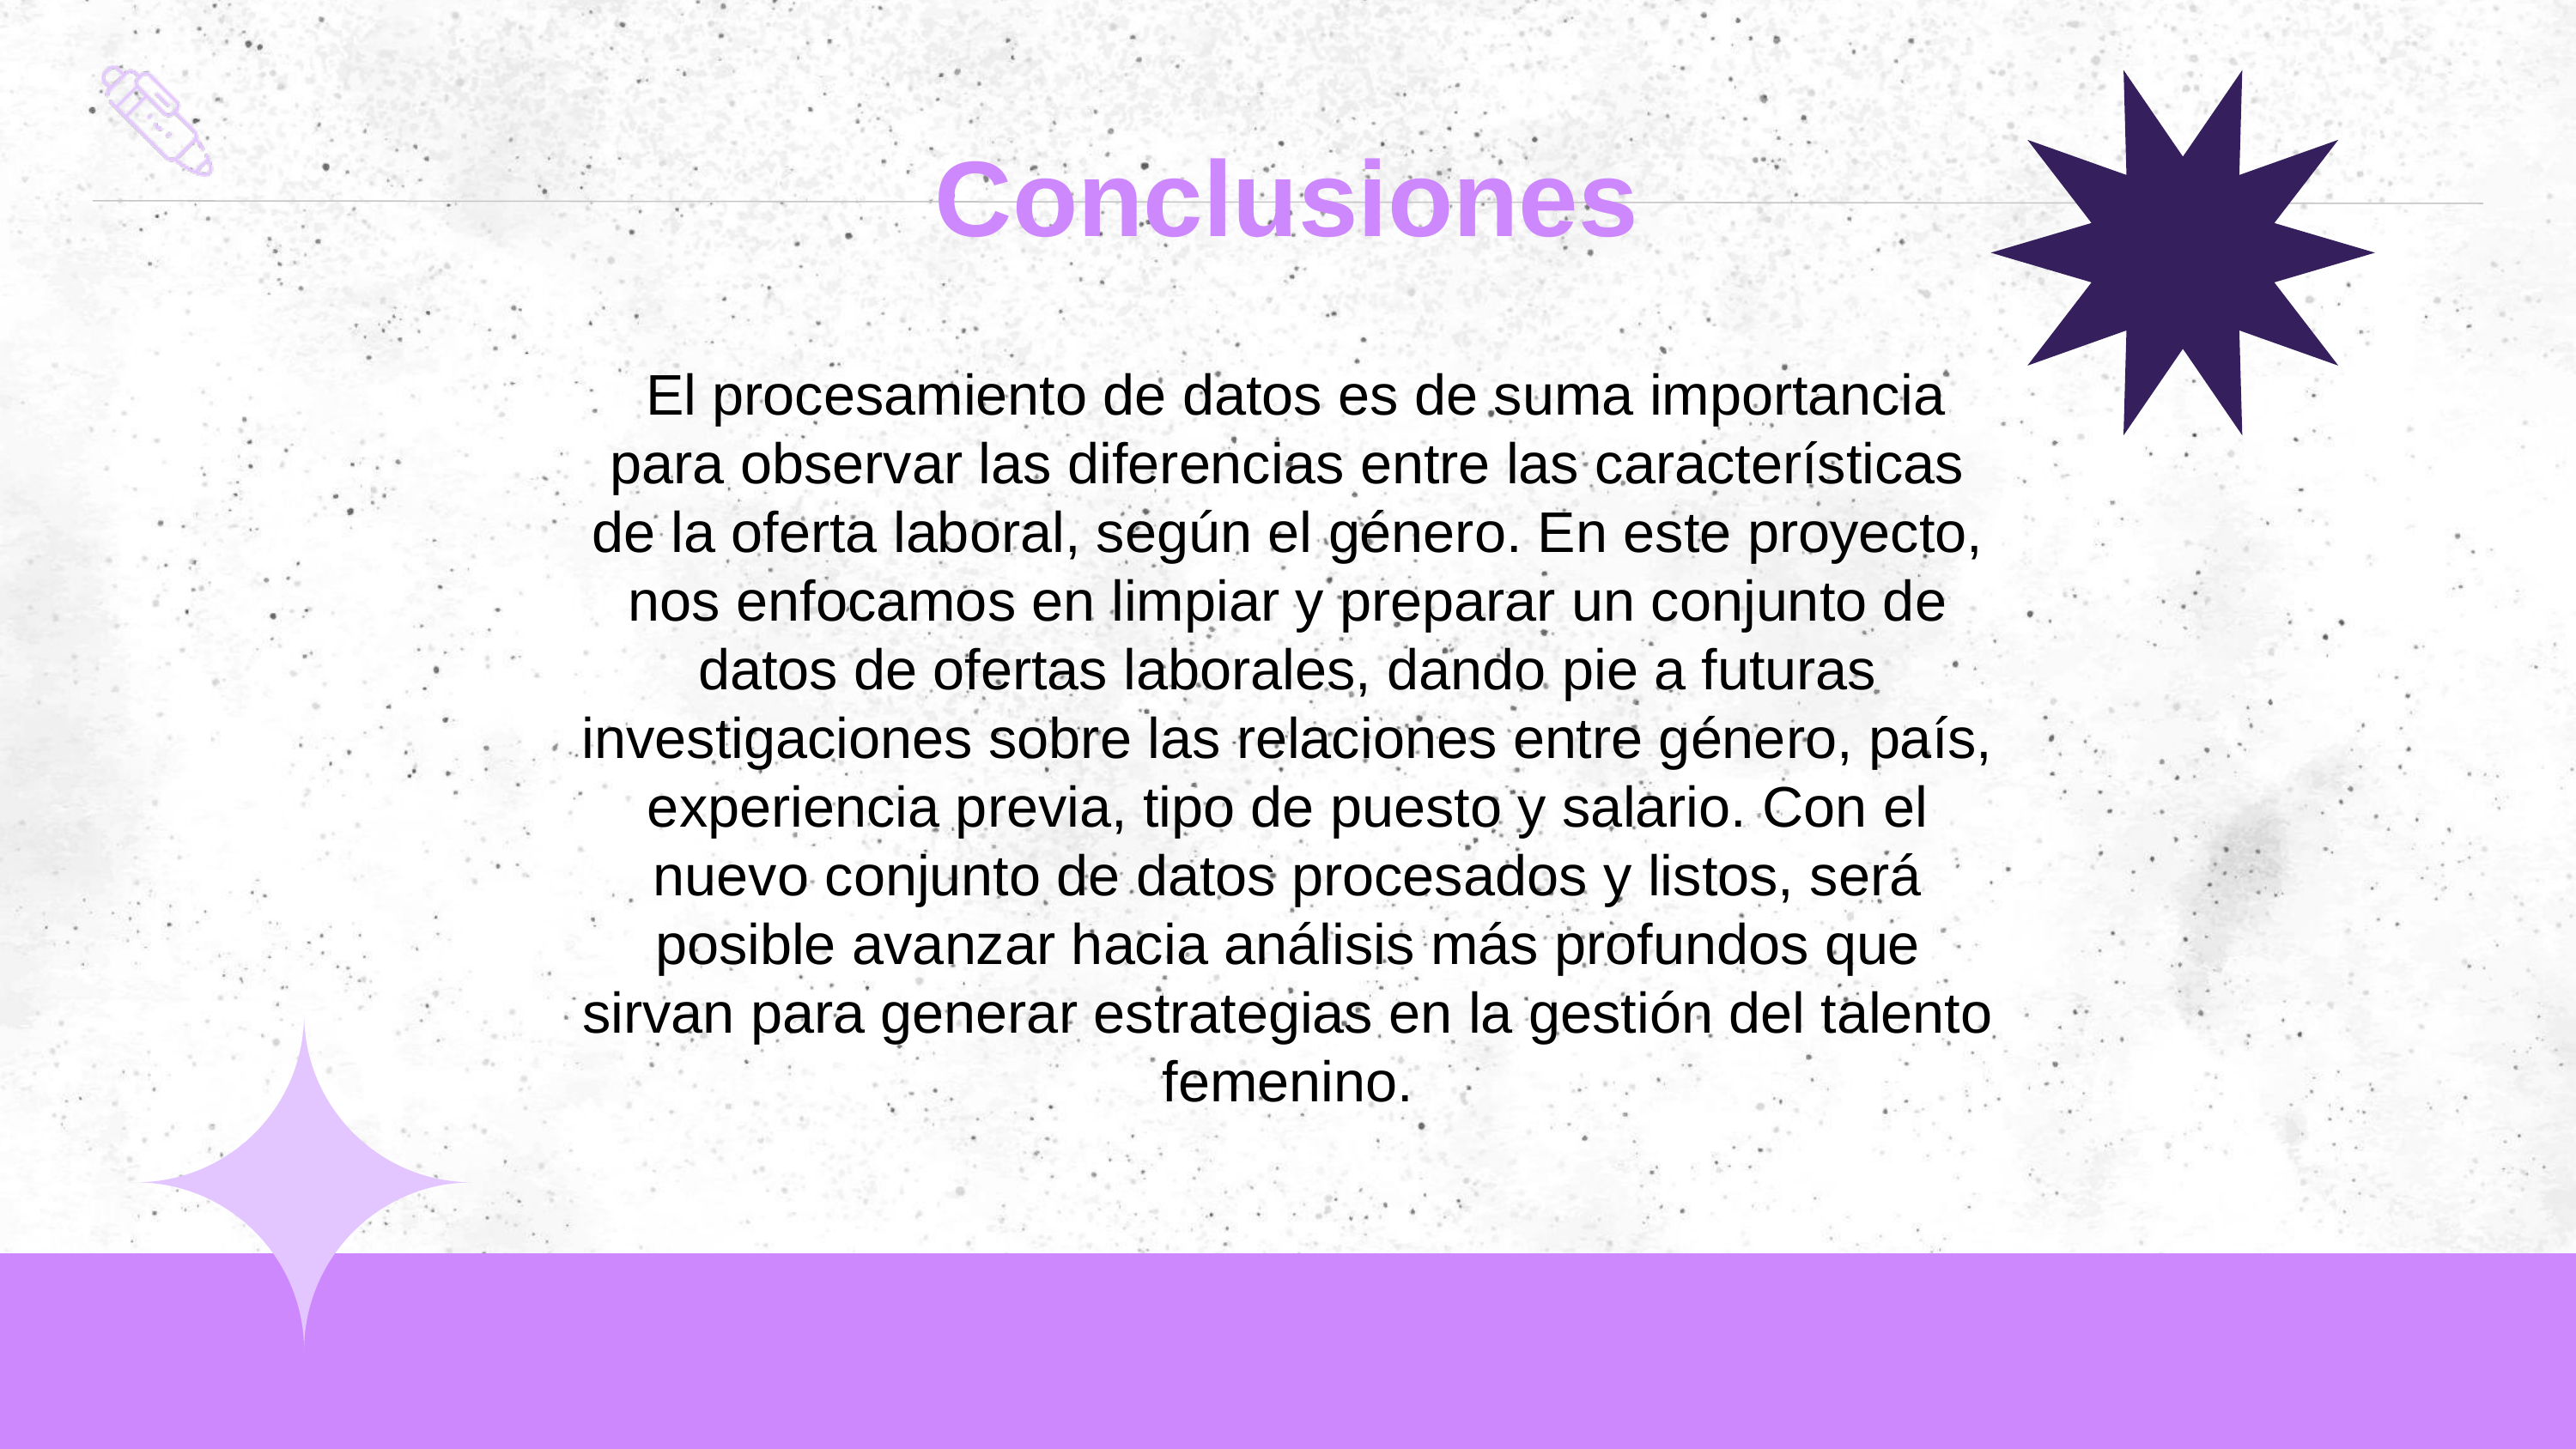

Conclusiones

 El procesamiento de datos es de suma importancia para observar las diferencias entre las características de la oferta laboral, según el género. En este proyecto, nos enfocamos en limpiar y preparar un conjunto de datos de ofertas laborales, dando pie a futuras investigaciones sobre las relaciones entre género, país, experiencia previa, tipo de puesto y salario. Con el nuevo conjunto de datos procesados y listos, será posible avanzar hacia análisis más profundos que sirvan para generar estrategias en la gestión del talento femenino.